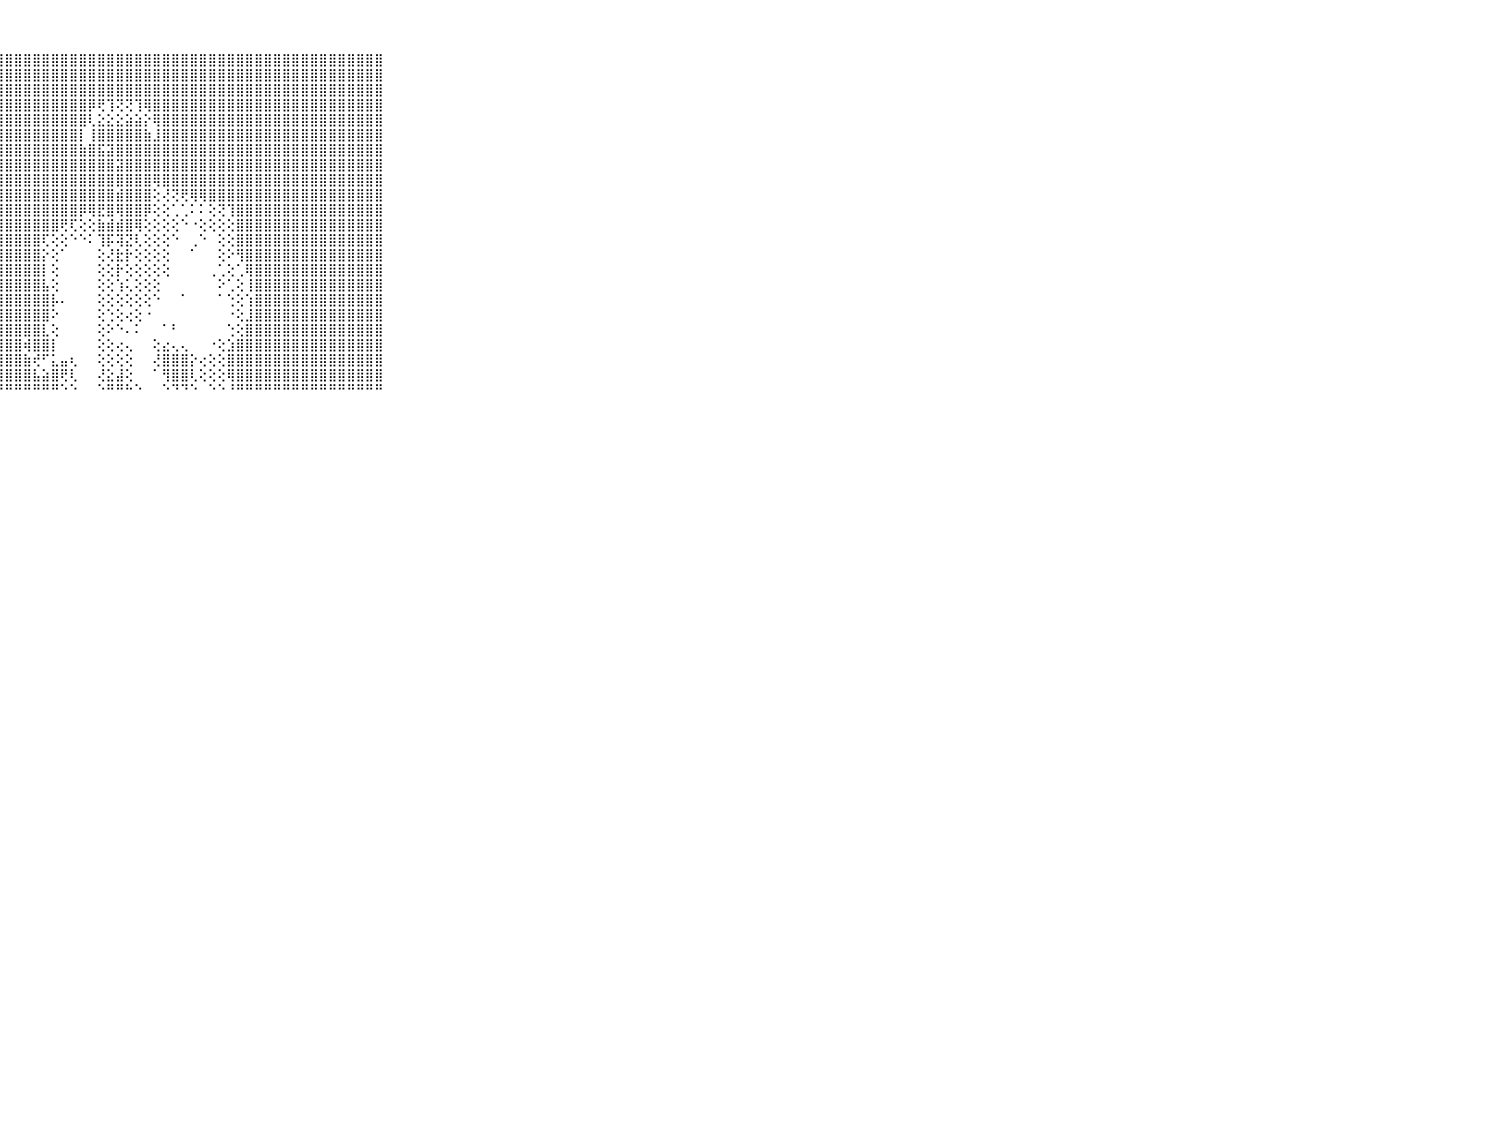

⠀⠀⠀⠀⠀⠀⠀⠀⠀⠀⠀⣿⣿⣿⣿⣿⣿⣿⣿⣿⣿⣿⣿⣿⣿⣿⣿⣿⣿⣿⣿⣿⣿⣿⣿⣿⣿⣿⣿⣿⣿⣿⣿⣿⣿⣿⣿⣿⣿⣿⣿⣿⣿⣿⣿⣿⣿⣿⣿⣿⣿⣿⣿⣿⣿⣿⣿⣿⣿⠀⠀⠀⠀⠀⠀⠀⠀⠀⠀⠀⠀
⠀⠀⠀⠀⠀⠀⠀⠀⠀⠀⠀⣿⣿⣿⣿⣿⣿⣿⣿⣿⣿⣿⣿⣿⣿⣿⣿⣿⣿⣿⣿⣿⣿⣿⣿⣿⣿⣿⣿⣿⣿⣿⣿⣿⣿⣿⣿⣿⣿⣿⣿⣿⣿⣿⣿⣿⣿⣿⣿⣿⣿⣿⣿⣿⣿⣿⣿⣿⣿⠀⠀⠀⠀⠀⠀⠀⠀⠀⠀⠀⠀
⠀⠀⠀⠀⠀⠀⠀⠀⠀⠀⠀⣿⣿⣿⣿⣿⣿⣿⣿⣿⣿⣿⣿⣿⣿⣿⣿⣿⣿⣿⣿⣿⣿⣿⣿⣿⣿⣿⣿⣿⣿⣿⣿⣿⣿⣿⣿⣿⣿⣿⣿⣿⣿⣿⣿⣿⣿⣿⣿⣿⣿⣿⣿⣿⣿⣿⣿⣿⣿⠀⠀⠀⠀⠀⠀⠀⠀⠀⠀⠀⠀
⠀⠀⠀⠀⠀⠀⠀⠀⠀⠀⠀⣿⣿⣿⣿⣿⣿⣿⣿⣿⣿⣿⣿⣿⣿⣿⣿⣿⣿⣿⣿⣿⣿⣿⣿⣿⣿⡿⢟⢹⢝⢝⢹⢿⣿⣿⣿⣿⣿⣿⣿⣿⣿⣿⣿⣿⣿⣿⣿⣿⣿⣿⣿⣿⣿⣿⣿⣿⣿⠀⠀⠀⠀⠀⠀⠀⠀⠀⠀⠀⠀
⠀⠀⠀⠀⠀⠀⠀⠀⠀⠀⠀⣿⣿⣿⣿⣿⣿⣿⣿⣿⣿⣿⣿⣿⣿⣿⣿⣿⣿⣿⣿⣿⣿⣿⣿⣿⣿⢇⣕⣕⣕⣵⣵⡕⢿⣿⣿⣿⣿⣿⣿⣿⣿⣿⣿⣿⣿⣿⣿⣿⣿⣿⣿⣿⣿⣿⣿⣿⣿⠀⠀⠀⠀⠀⠀⠀⠀⠀⠀⠀⠀
⠀⠀⠀⠀⠀⠀⠀⠀⠀⠀⠀⣿⣿⣿⣿⣿⣿⣿⣿⣿⣿⣿⣿⣿⣿⣿⣿⣿⣿⣿⣿⣿⣿⣿⣿⣿⡇⢸⣿⣿⣿⣿⣿⣷⣸⣿⣿⣿⣿⣿⣿⣿⣿⣿⣿⣿⣿⣿⣿⣿⣿⣿⣿⣿⣿⣿⣿⣿⣿⠀⠀⠀⠀⠀⠀⠀⠀⠀⠀⠀⠀
⠀⠀⠀⠀⠀⠀⠀⠀⠀⠀⠀⣿⣿⣿⣿⣿⣿⣿⣿⣿⣿⣿⣿⣿⣿⣿⣿⣿⣿⣿⣿⣿⣿⣿⣿⣿⣷⣿⣯⣽⣿⣿⣿⣿⣿⣿⣿⣿⣿⣿⣿⣿⣿⣿⣿⣿⣿⣿⣿⣿⣿⣿⣿⣿⣿⣿⣿⣿⣿⠀⠀⠀⠀⠀⠀⠀⠀⠀⠀⠀⠀
⠀⠀⠀⠀⠀⠀⠀⠀⠀⠀⠀⣿⣿⣿⣿⣿⣿⣿⣿⣿⣿⣿⣿⣿⣿⣿⣿⣿⣿⣿⣿⣿⣿⣿⣿⣿⣿⣿⣿⣿⣽⣿⣿⣿⣿⣿⣿⣿⣿⣿⣿⣿⣿⣿⣿⣿⣿⣿⣿⣿⣿⣿⣿⣿⣿⣿⣿⣿⣿⠀⠀⠀⠀⠀⠀⠀⠀⠀⠀⠀⠀
⠀⠀⠀⠀⠀⠀⠀⠀⠀⠀⠀⣿⣿⣿⣿⣿⣿⣿⣿⣿⣿⣿⣿⣿⣿⣿⣿⣿⣿⣿⣿⣿⣿⣿⣿⣿⣿⣿⣿⣿⣿⣿⣿⣿⢿⣿⣿⣿⣿⣿⣿⣿⣿⣿⣿⣿⣿⣿⣿⣿⣿⣿⣿⣿⣿⣿⣿⣿⣿⠀⠀⠀⠀⠀⠀⠀⠀⠀⠀⠀⠀
⠀⠀⠀⠀⠀⠀⠀⠀⠀⠀⠀⣿⣿⣿⣿⣿⣿⣿⣿⣿⣿⣿⣿⣿⣿⣿⣿⣿⣿⣿⣿⣿⣿⣿⣿⣿⣿⣿⣿⣿⣾⣿⣿⣿⢕⢜⢝⢟⢿⢿⣿⣿⣿⣿⣿⣿⣿⣿⣿⣿⣿⣿⣿⣿⣿⣿⣿⣿⣿⠀⠀⠀⠀⠀⠀⠀⠀⠀⠀⠀⠀
⠀⠀⠀⠀⠀⠀⠀⠀⠀⠀⠀⣿⣿⣿⣿⣿⣿⣿⣿⣿⣿⣿⣿⣿⣿⣿⣿⣿⣿⣿⣿⣿⣿⣿⣿⣿⡿⢿⣟⣿⢿⣿⣿⡿⢕⢕⢁⢁⠅⠅⢕⢝⢹⣿⣿⣿⣿⣿⣿⣿⣿⣿⣿⣿⣿⣿⣿⣿⣿⠀⠀⠀⠀⠀⠀⠀⠀⠀⠀⠀⠀
⠀⠀⠀⠀⠀⠀⠀⠀⠀⠀⠀⣿⣿⣿⣿⣿⣿⣿⣿⣿⣿⣿⣿⣿⣿⣿⣿⣿⣿⣿⣿⣿⣿⣿⢟⢏⢕⢕⣷⣾⣾⣿⢿⢕⢕⢕⢕⠑⠐⢕⢕⢕⢕⣿⣿⣿⣿⣿⣿⣿⣿⣿⣿⣿⣿⣿⣿⣿⣿⠀⠀⠀⠀⠀⠀⠀⠀⠀⠀⠀⠀
⠀⠀⠀⠀⠀⠀⠀⠀⠀⠀⠀⣿⣿⣿⣿⣿⣿⣿⣿⣿⣿⣿⣿⣿⣿⣿⣿⣿⣿⣿⣿⣿⢏⢕⢕⠑⠑⠅⢹⡯⢽⣝⢇⢕⢕⢕⠑⠀⢀⠑⠀⢕⢕⣿⣿⣿⣿⣿⣿⣿⣿⣿⣿⣿⣿⣿⣿⣿⣿⠀⠀⠀⠀⠀⠀⠀⠀⠀⠀⠀⠀
⠀⠀⠀⠀⠀⠀⠀⠀⠀⠀⠀⣿⣿⣿⣿⣿⣿⣿⣿⣿⣿⣿⣿⣿⣿⣿⣿⣿⣿⣿⣿⣿⡕⢕⠁⠀⠀⠀⢕⢜⣗⡗⢕⢕⢕⢕⠀⠀⠁⠀⠀⢕⠕⢻⣿⣿⣿⣿⣿⣿⣿⣿⣿⣿⣿⣿⣿⣿⣿⠀⠀⠀⠀⠀⠀⠀⠀⠀⠀⠀⠀
⠀⠀⠀⠀⠀⠀⠀⠀⠀⠀⠀⣿⣿⣿⣿⣿⣿⣿⣿⣿⣿⣿⣿⣿⣿⣿⣿⣿⣿⣿⣿⣿⡇⢕⠀⠀⠀⠀⢕⢕⡗⢕⢕⢕⢕⢕⠀⠀⠀⠀⢀⢁⢕⢁⢿⣿⣿⣿⣿⣿⣿⣿⣿⣿⣿⣿⣿⣿⣿⠀⠀⠀⠀⠀⠀⠀⠀⠀⠀⠀⠀
⠀⠀⠀⠀⠀⠀⠀⠀⠀⠀⠀⣿⣿⣿⣿⣿⣿⣿⣿⣿⣿⣿⣿⣿⣿⣿⣿⣿⣿⣿⣿⣿⣧⢕⠀⠀⠀⠀⢕⢕⢱⢅⢕⢕⢕⠀⠀⠀⠀⠀⠀⠕⢁⢕⢸⣿⣿⣿⣿⣿⣿⣿⣿⣿⣿⣿⣿⣿⣿⠀⠀⠀⠀⠀⠀⠀⠀⠀⠀⠀⠀
⠀⠀⠀⠀⠀⠀⠀⠀⠀⠀⠀⣿⣿⣿⣿⣿⣿⣿⣿⣿⣿⣿⣿⣿⣿⣿⣿⣿⣿⣿⣿⣿⣿⡧⠄⠀⠀⠀⢕⢕⢕⢕⢕⢕⠑⠀⠀⠁⠀⠀⠀⠁⢑⢕⢱⣿⣿⣿⣿⣿⣿⣿⣿⣿⣿⣿⣿⣿⣿⠀⠀⠀⠀⠀⠀⠀⠀⠀⠀⠀⠀
⠀⠀⠀⠀⠀⠀⠀⠀⠀⠀⠀⣿⣿⣿⣿⣿⣿⣿⣿⣿⣿⣿⣿⣿⣿⣿⣿⣿⣿⣿⣿⣿⣿⠕⠀⠀⠀⠀⢕⢑⢕⢔⢕⠐⠀⠀⠀⠀⠀⠀⠀⠀⠐⢕⣸⣿⣿⣿⣿⣿⣿⣿⣿⣿⣿⣿⣿⣿⣿⠀⠀⠀⠀⠀⠀⠀⠀⠀⠀⠀⠀
⠀⠀⠀⠀⠀⠀⠀⠀⠀⠀⠀⣿⣿⣿⣿⣿⣿⣿⣿⣿⣿⣿⣿⣿⣿⣿⣿⣿⣿⣿⣿⣿⣇⢕⠀⠀⠀⠀⢕⠕⠑⠄⠅⠀⠀⠁⠃⠀⠀⠀⠀⠀⢑⢕⣿⣿⣿⣿⣿⣿⣿⣿⣿⣿⣿⣿⣿⣿⣿⠀⠀⠀⠀⠀⠀⠀⠀⠀⠀⠀⠀
⠀⠀⠀⠀⠀⠀⠀⠀⠀⠀⠀⣿⣿⣿⣿⣿⣿⣿⣿⣿⣿⣿⣿⣿⣿⣿⣿⣿⣿⣿⢾⣿⣿⡇⠀⠀⠀⠀⢕⢕⢔⢄⠀⠀⢕⣔⢄⢄⠀⠀⠐⢕⣱⣿⣿⣿⣿⣿⣿⣿⣿⣿⣿⣿⣿⣿⣿⣿⣿⠀⠀⠀⠀⠀⠀⠀⠀⠀⠀⠀⠀
⠀⠀⠀⠀⠀⠀⠀⠀⠀⠀⠀⣿⣿⣿⣿⣿⣿⣿⣿⣿⣿⣿⣿⣿⣿⣿⣿⣿⣿⣿⣷⢞⠋⣅⣤⢆⠀⠀⢕⢕⢕⢕⠀⠀⢜⣿⣿⣿⡕⢔⢕⢕⣿⣿⣿⣿⣿⣿⣿⣿⣿⣿⣿⣿⣿⣿⣿⣿⣿⠀⠀⠀⠀⠀⠀⠀⠀⠀⠀⠀⠀
⠀⠀⠀⠀⠀⠀⠀⠀⠀⠀⠀⣿⣿⣿⣿⣿⣿⣿⣿⣿⣿⣿⣿⣿⣿⣿⣿⣿⣿⣿⣿⣧⣵⣿⢟⢇⠀⠀⢜⣕⣼⢕⠀⠀⠁⢻⣿⣿⢇⢕⢕⢕⢿⣿⣿⣿⣿⣿⣿⣿⣿⣿⣿⣿⣿⣿⣿⣿⣿⠀⠀⠀⠀⠀⠀⠀⠀⠀⠀⠀⠀
⠀⠀⠀⠀⠀⠀⠀⠀⠀⠀⠀⠛⠛⠛⠛⠛⠛⠛⠛⠛⠛⠛⠛⠛⠛⠛⠛⠛⠛⠛⠛⠛⠛⠛⠑⠑⠀⠀⠑⠛⠛⠓⠑⠀⠀⠑⠙⠙⠑⠀⠑⠑⠘⠛⠛⠛⠛⠛⠛⠛⠛⠛⠛⠛⠛⠛⠛⠛⠛⠀⠀⠀⠀⠀⠀⠀⠀⠀⠀⠀⠀